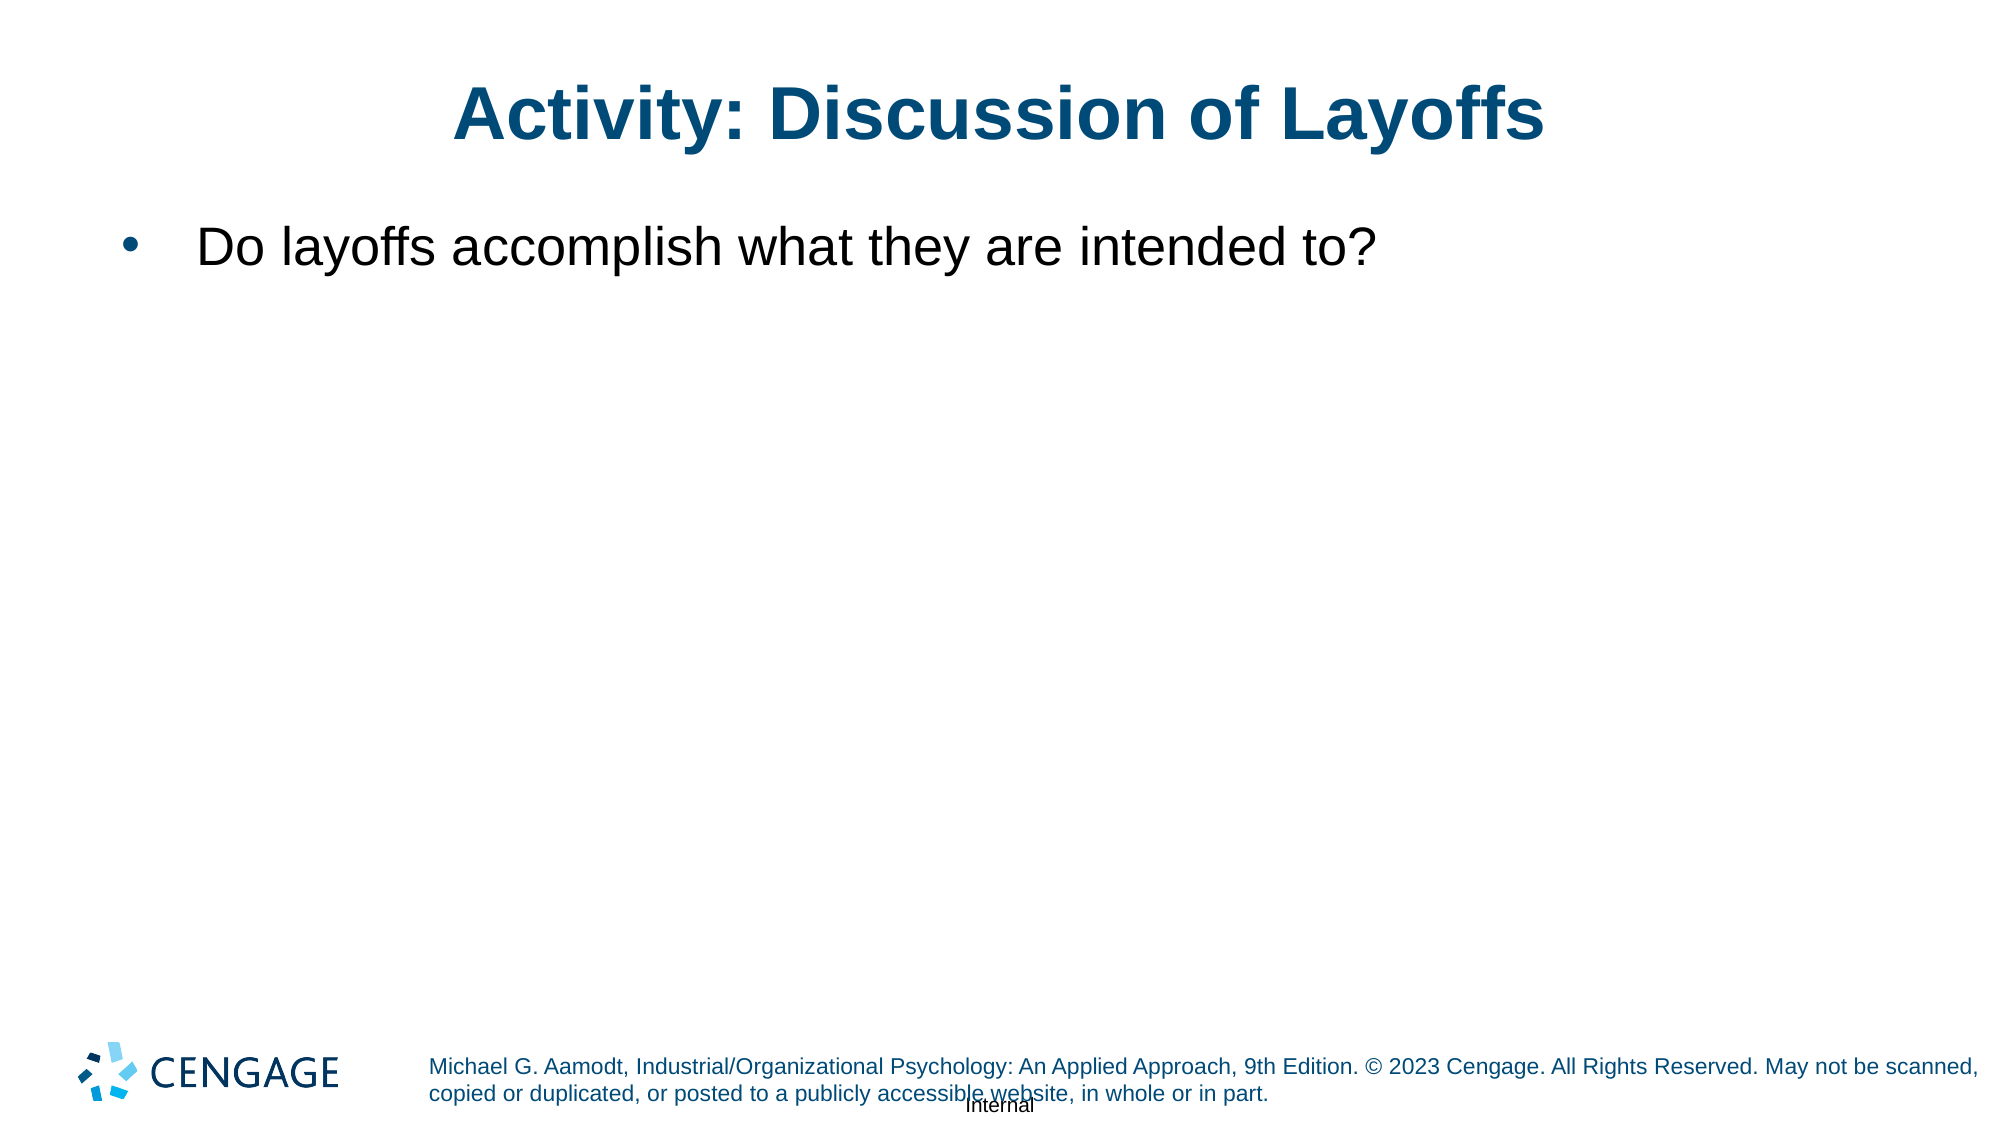

# Activity: Discussion of Layoffs
Do layoffs accomplish what they are intended to?